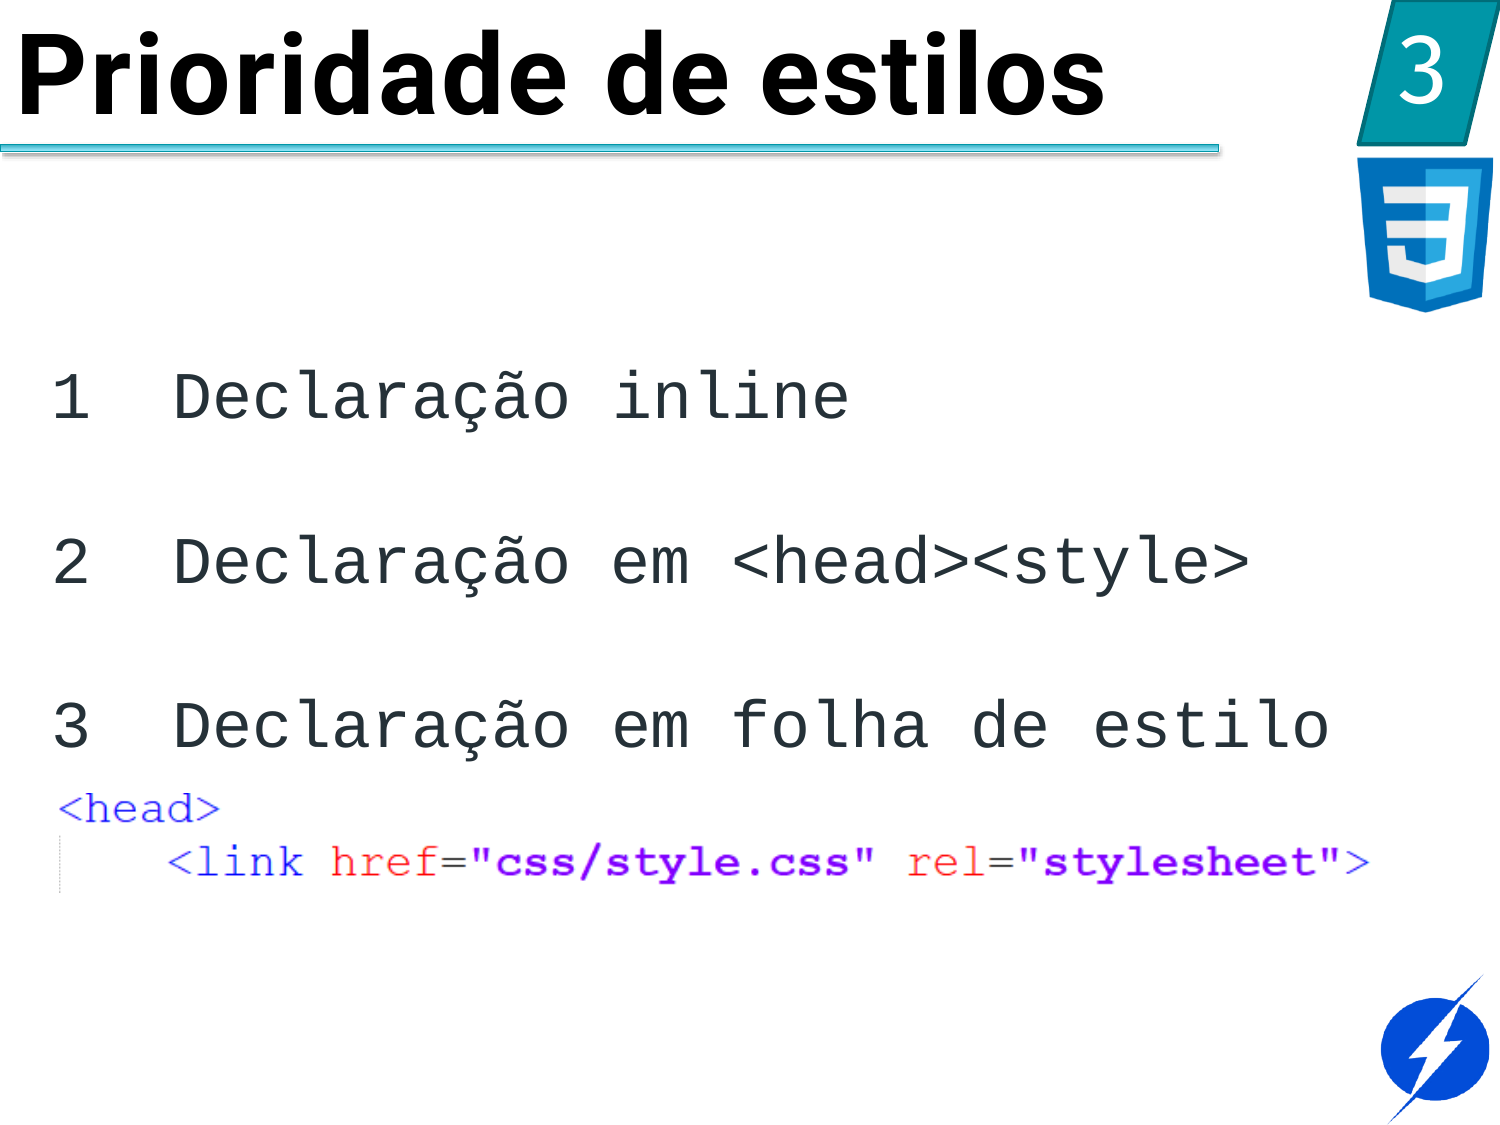

# Prioridade de estilos
3

Declaração inline

Declaração em <head><style>

Declaração em folha de estilo